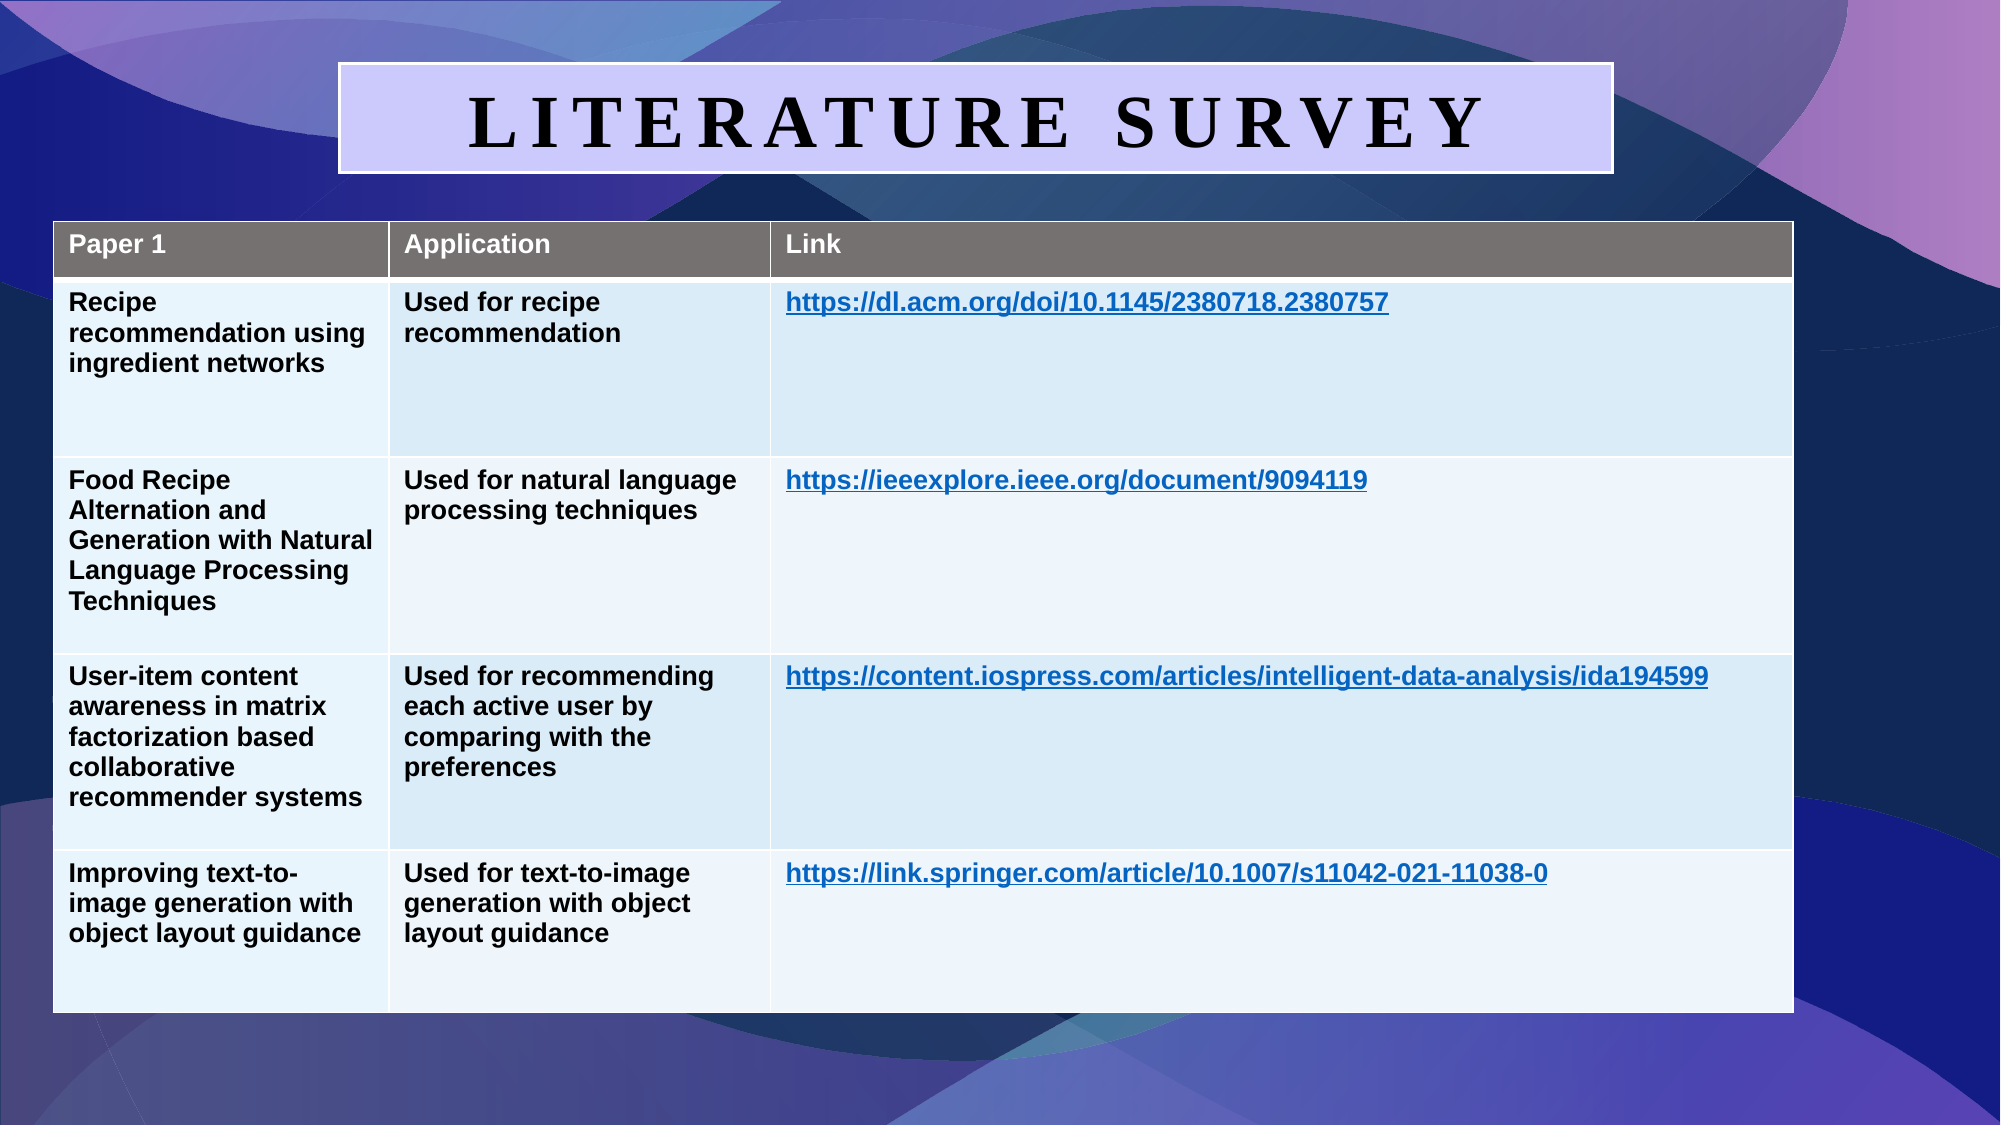

# Literature survey
| Paper 1 | Application | Link |
| --- | --- | --- |
| Recipe recommendation using ingredient networks | Used for recipe recommendation | https://dl.acm.org/doi/10.1145/2380718.2380757 |
| Food Recipe Alternation and Generation with Natural Language Processing Techniques | Used for natural language processing techniques | https://ieeexplore.ieee.org/document/9094119 |
| User-item content awareness in matrix factorization based collaborative recommender systems | Used for recommending each active user by comparing with the preferences | https://content.iospress.com/articles/intelligent-data-analysis/ida194599 |
| Improving text-to-image generation with object layout guidance | Used for text-to-image generation with object layout guidance | https://link.springer.com/article/10.1007/s11042-021-11038-0 |